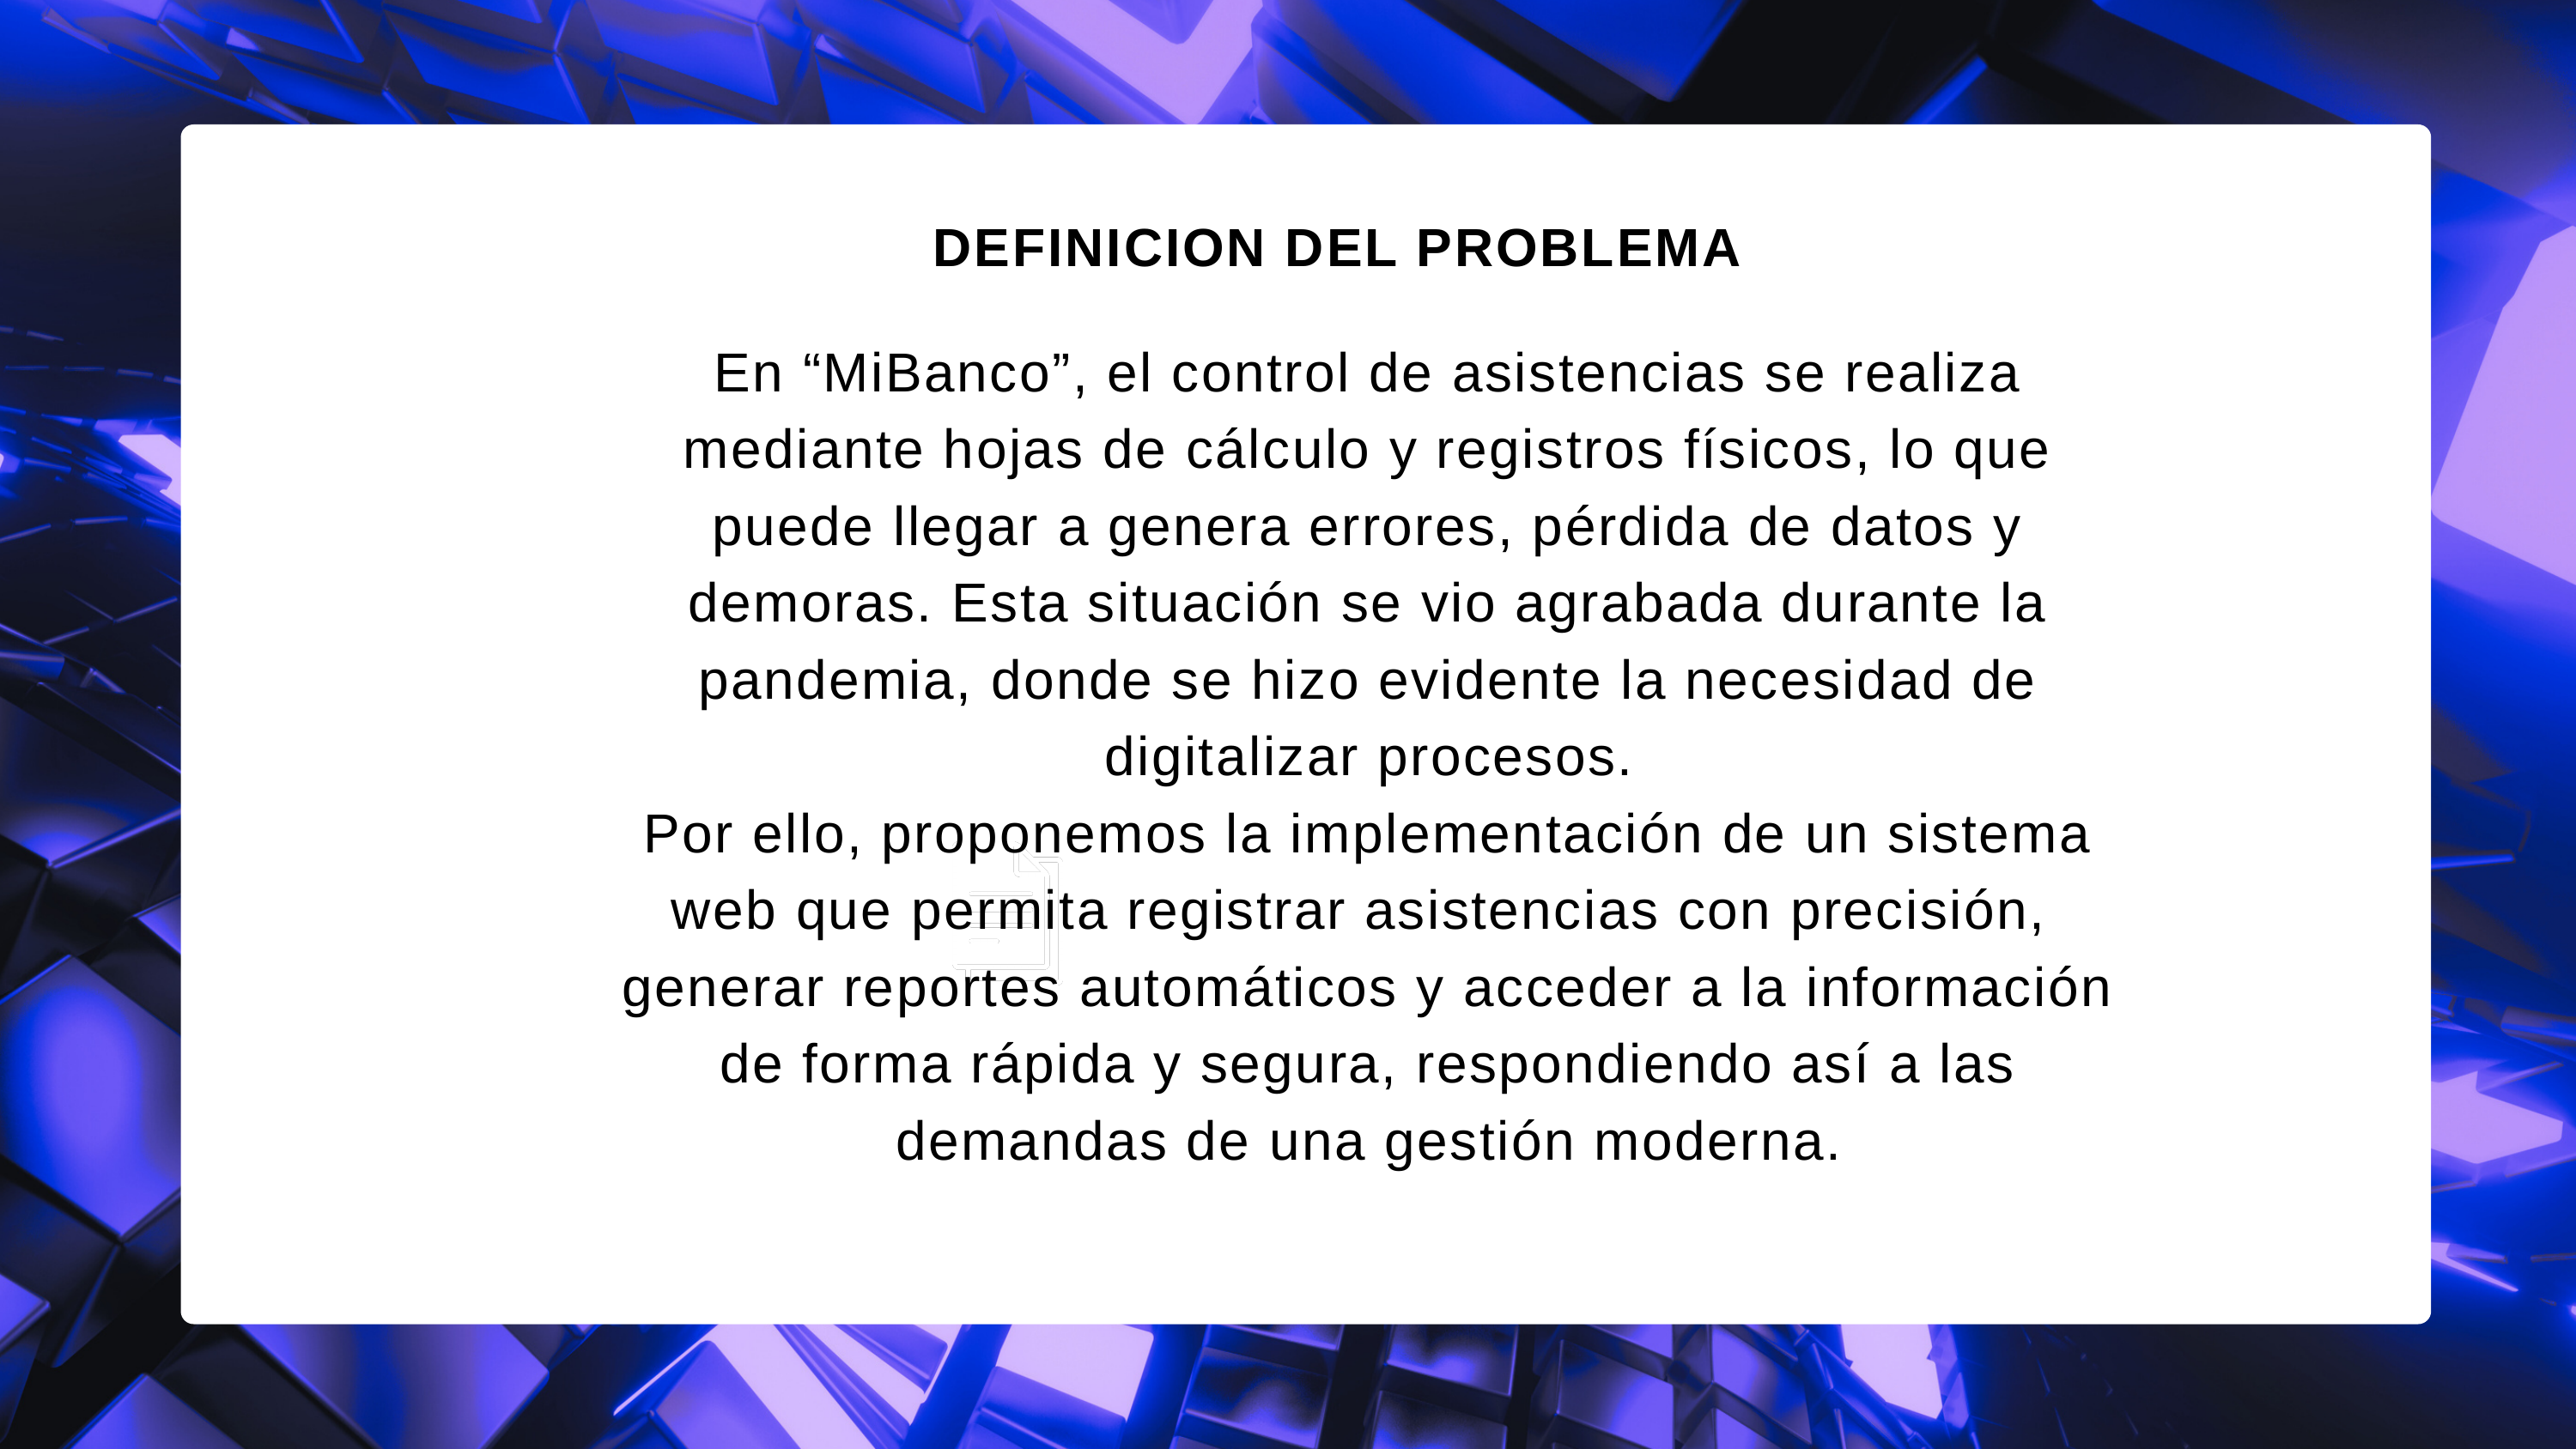

DEFINICION DEL PROBLEMA
En “MiBanco”, el control de asistencias se realiza mediante hojas de cálculo y registros físicos, lo que puede llegar a genera errores, pérdida de datos y demoras. Esta situación se vio agrabada durante la pandemia, donde se hizo evidente la necesidad de digitalizar procesos.
Por ello, proponemos la implementación de un sistema web que permita registrar asistencias con precisión,  generar reportes automáticos y acceder a la información de forma rápida y segura, respondiendo así a las demandas de una gestión moderna.

Ver el TFG completo

Descarga de archivo en la nube, formato documento, 25 MB.